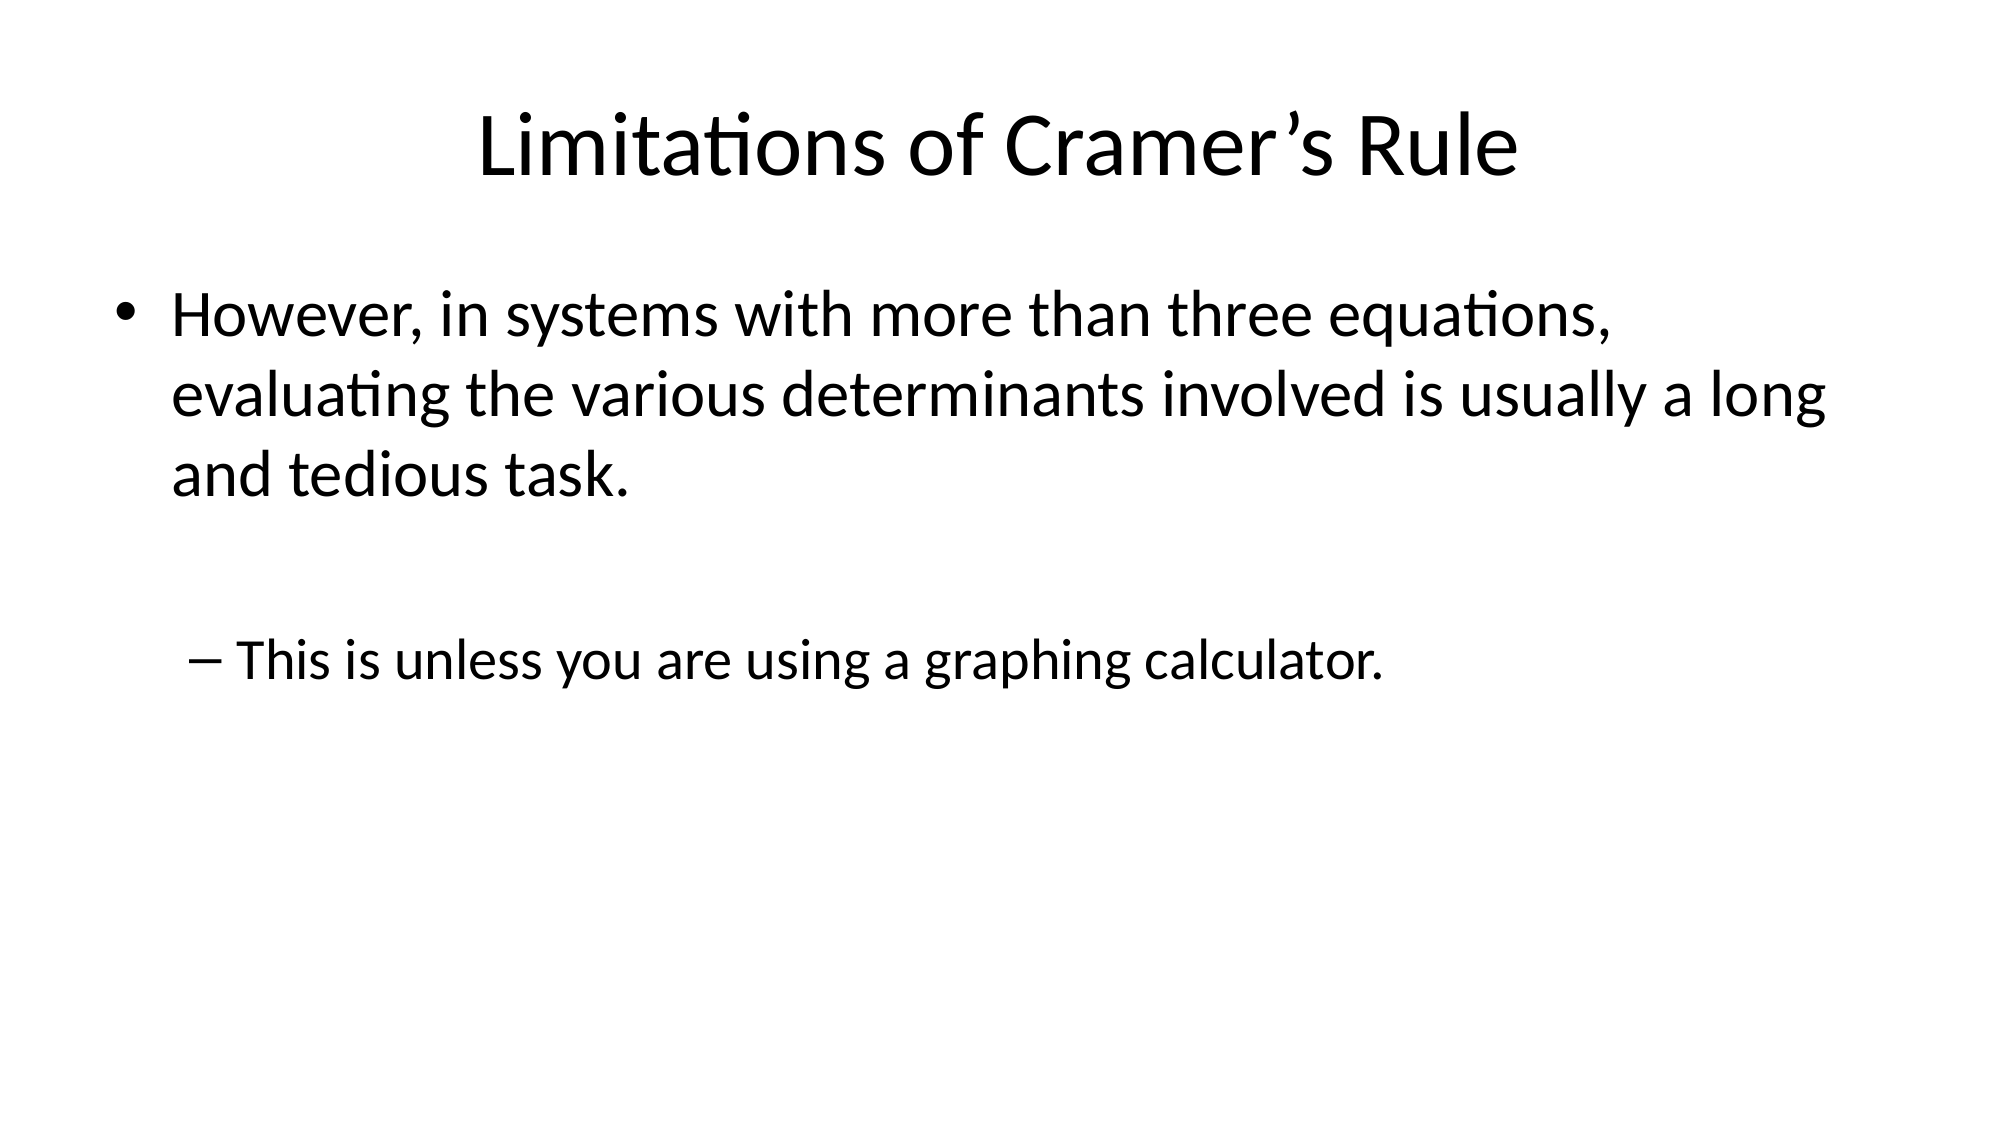

# Limitations of Cramer’s Rule
However, in systems with more than three equations, evaluating the various determinants involved is usually a long and tedious task.

This is unless you are using a graphing calculator.